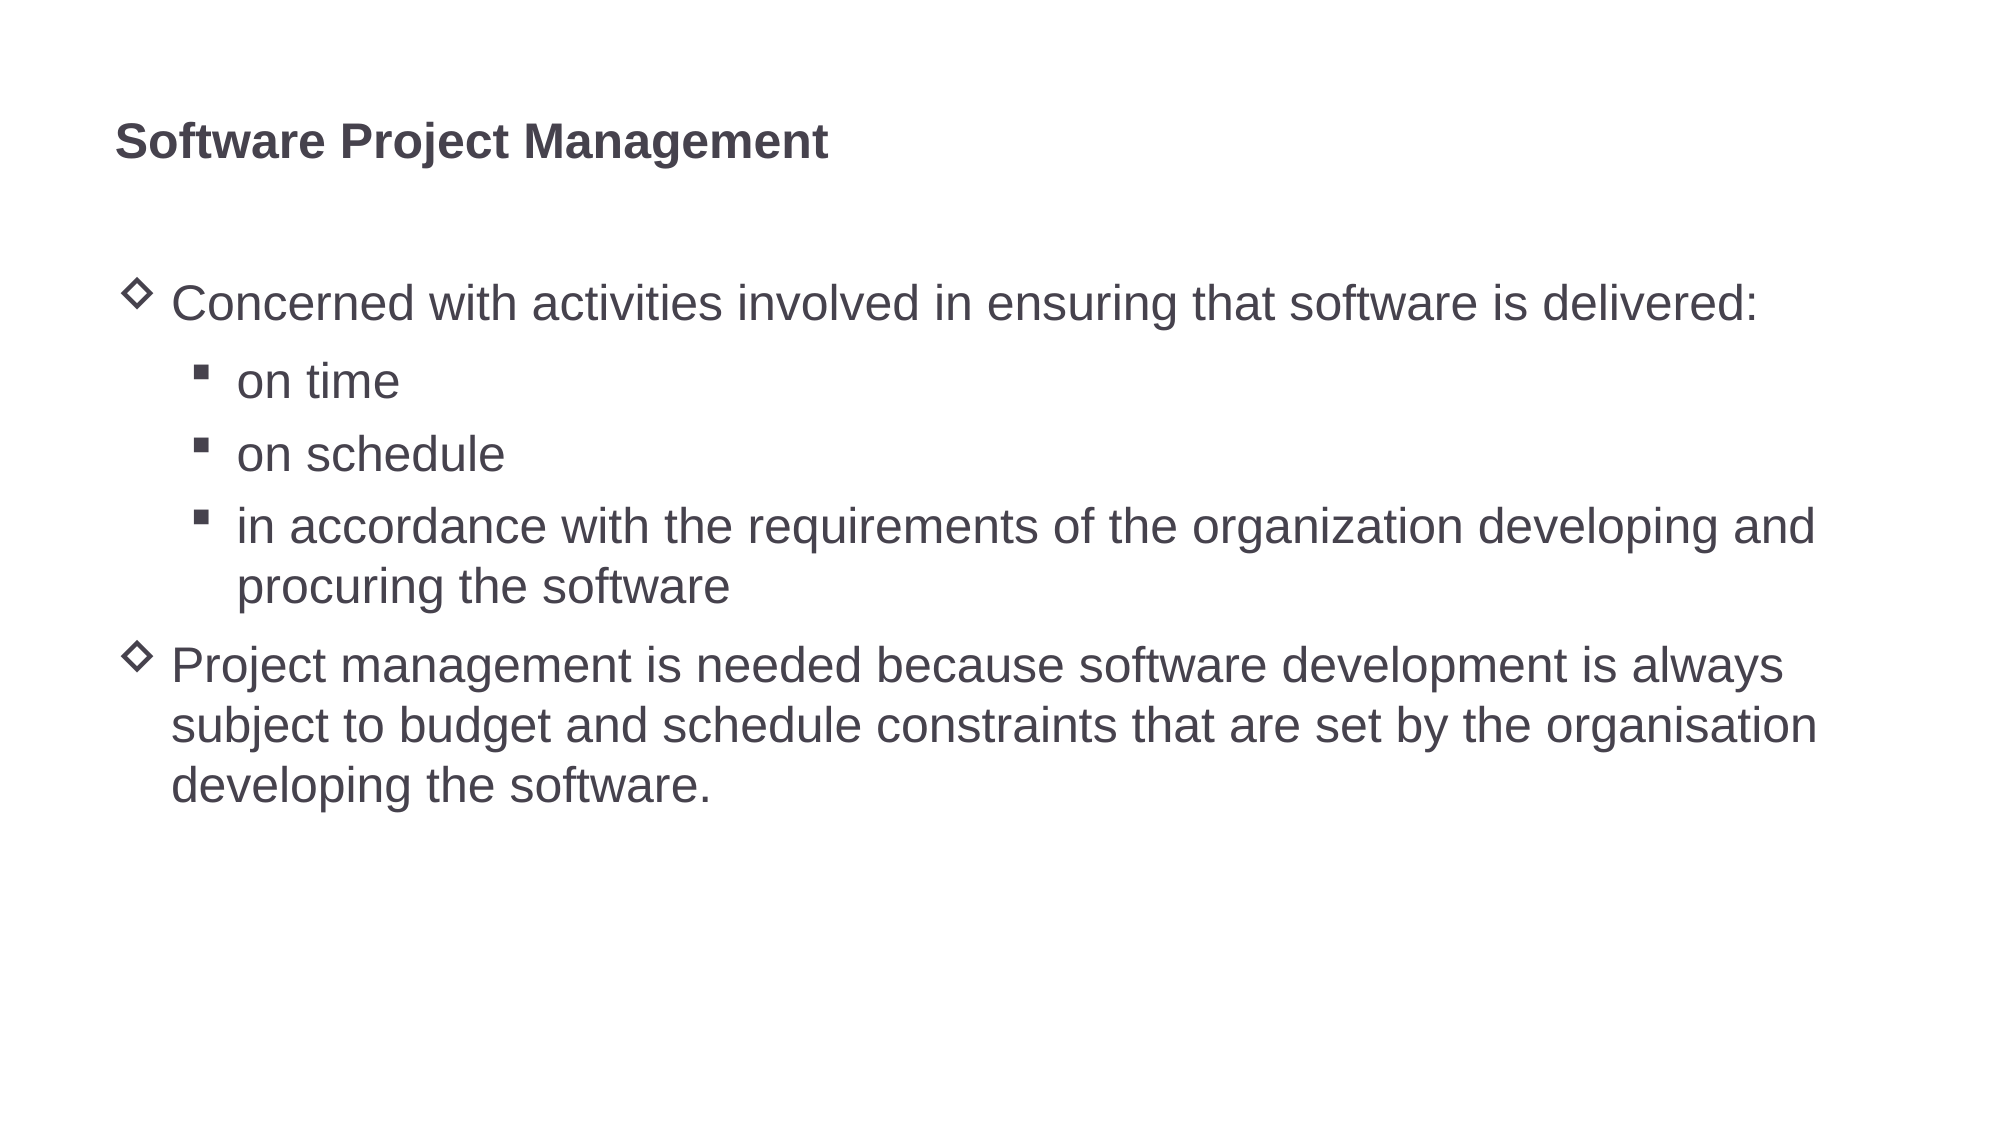

# Software Project Management
Concerned with activities involved in ensuring that software is delivered:
on time
on schedule
in accordance with the requirements of the organization developing and procuring the software
Project management is needed because software development is always subject to budget and schedule constraints that are set by the organisation developing the software.